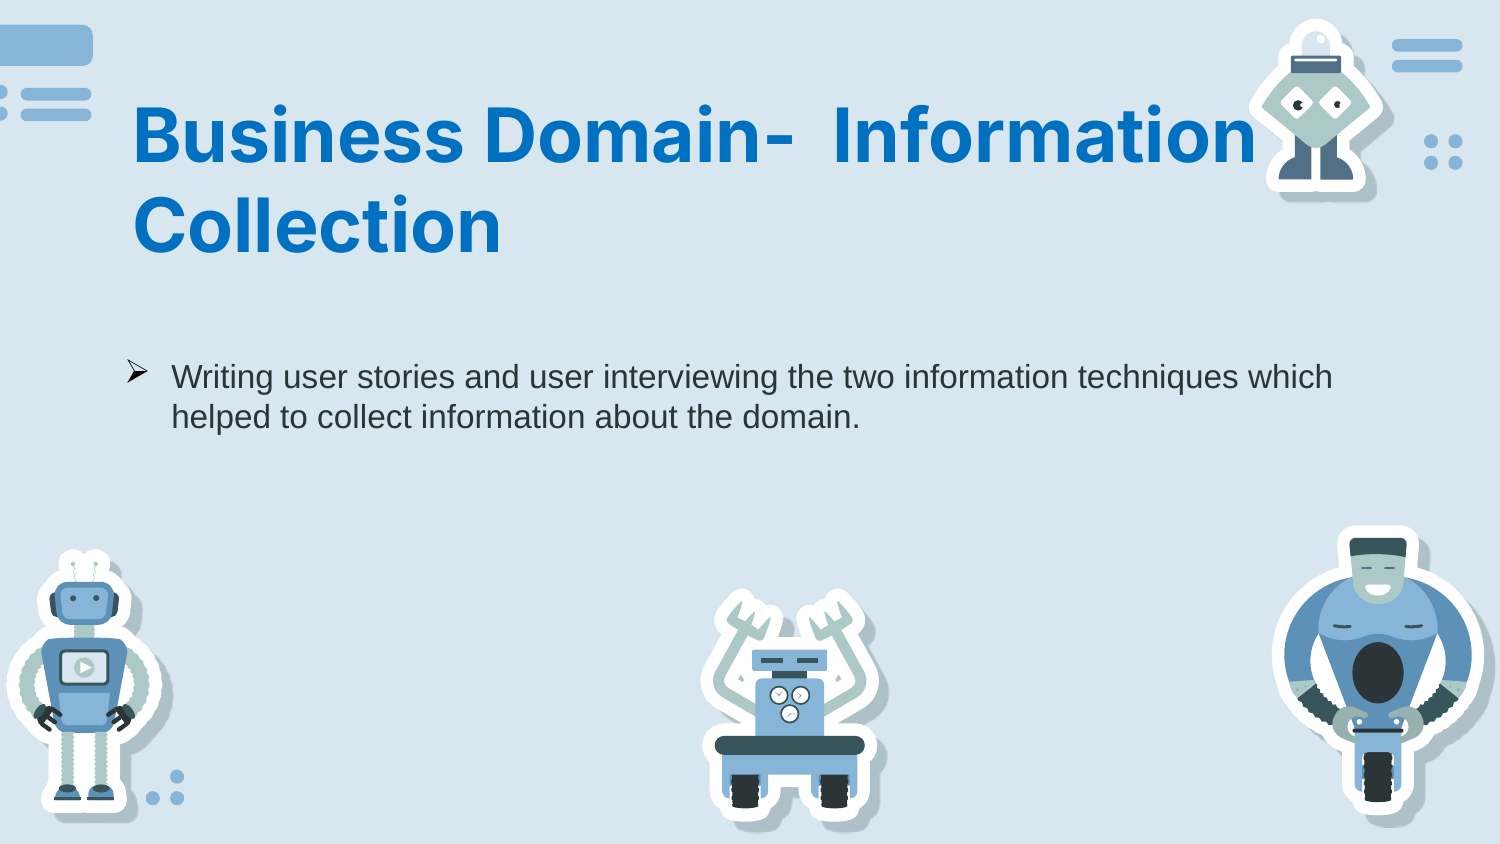

# Business Domain-  Information Collection
Writing user stories and user interviewing the two information techniques which helped to collect information about the domain.